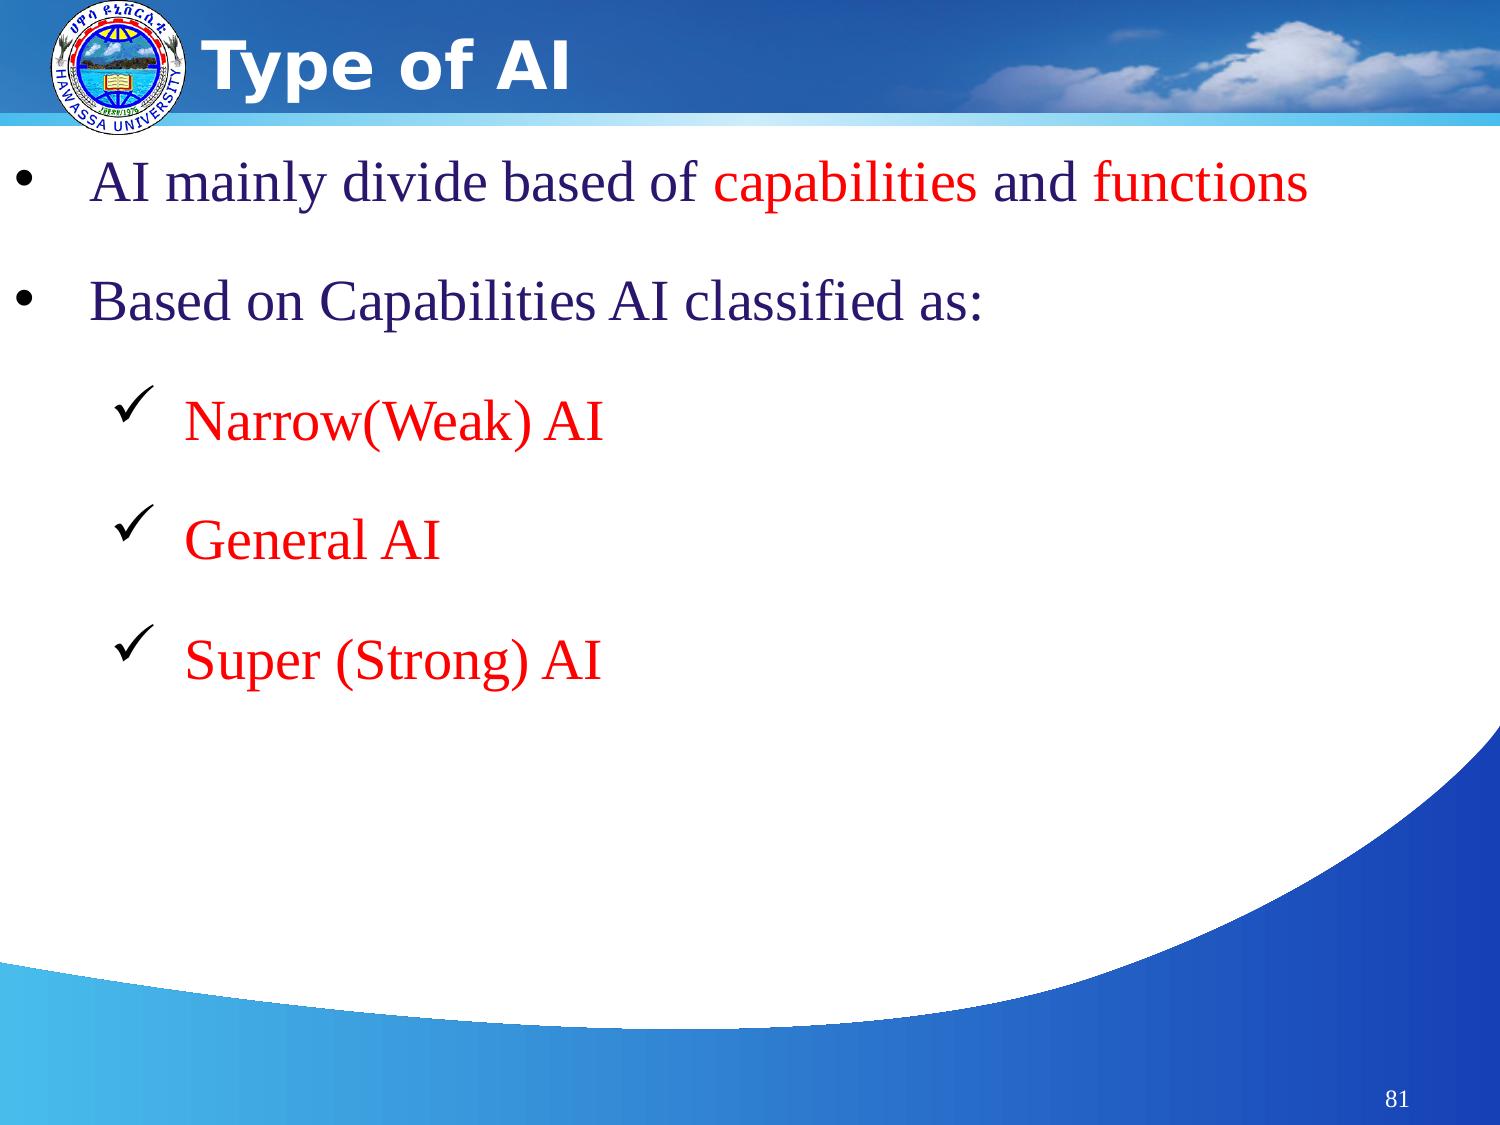

# Type of AI
AI mainly divide based of capabilities and functions
Based on Capabilities AI classified as:
Narrow(Weak) AI
General AI
Super (Strong) AI
81